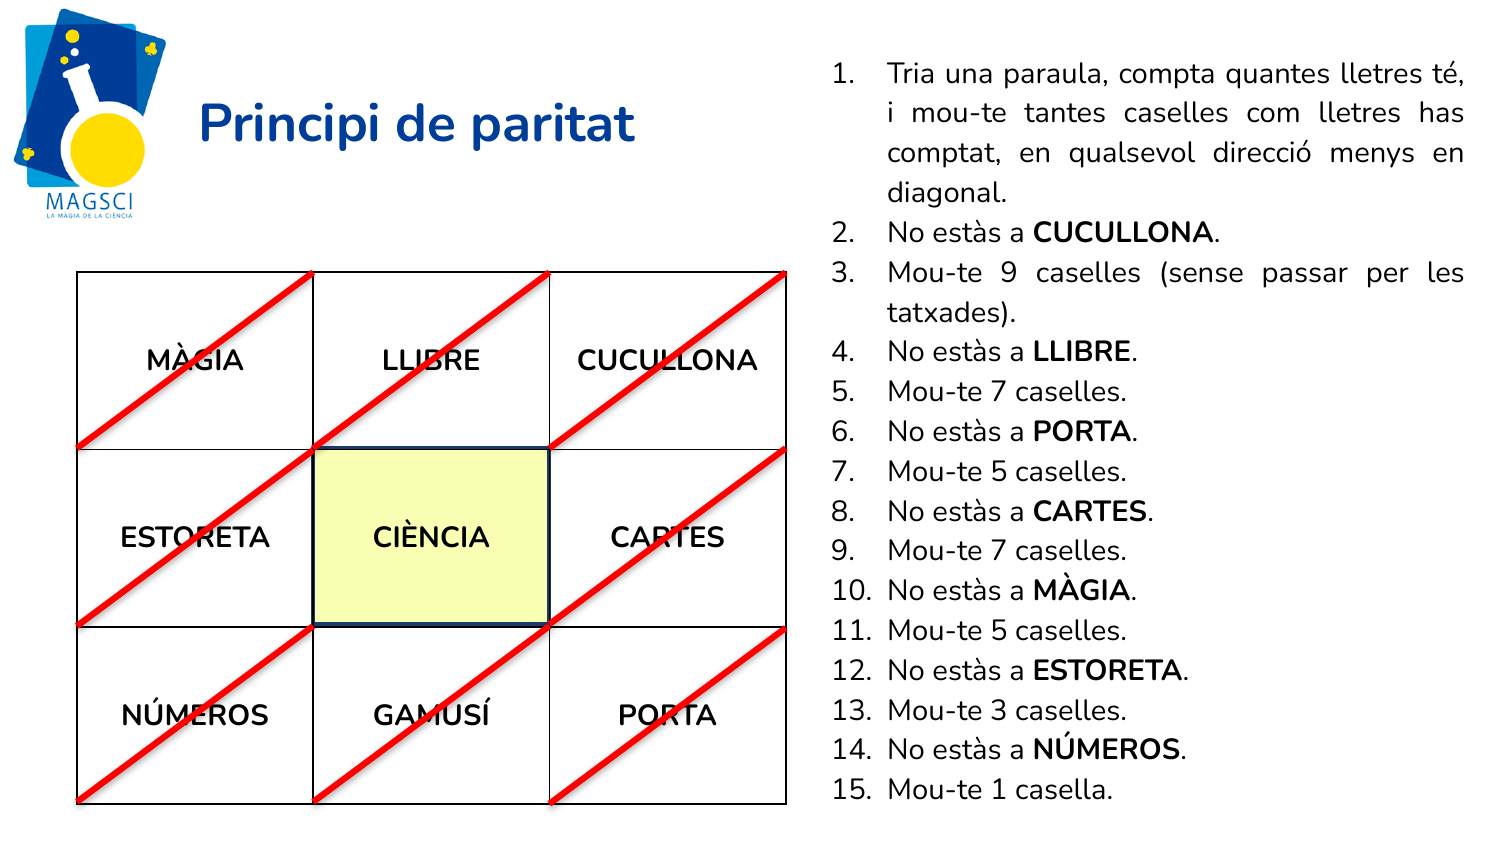

Tria una paraula, compta quantes lletres té, i mou-te tantes caselles com lletres has comptat, en qualsevol direcció menys en diagonal.
No estàs a CUCULLONA.
Mou-te 9 caselles (sense passar per les tatxades).
No estàs a LLIBRE.
Mou-te 7 caselles.
No estàs a PORTA.
Mou-te 5 caselles.
No estàs a CARTES.
Mou-te 7 caselles.
No estàs a MÀGIA.
Mou-te 5 caselles.
No estàs a ESTORETA.
Mou-te 3 caselles.
No estàs a NÚMEROS.
Mou-te 1 casella.
# Principi de paritat
| MÀGIA | LLIBRE | CUCULLONA |
| --- | --- | --- |
| ESTORETA | CIÈNCIA | CARTES |
| NÚMEROS | GAMUSÍ | PORTA |